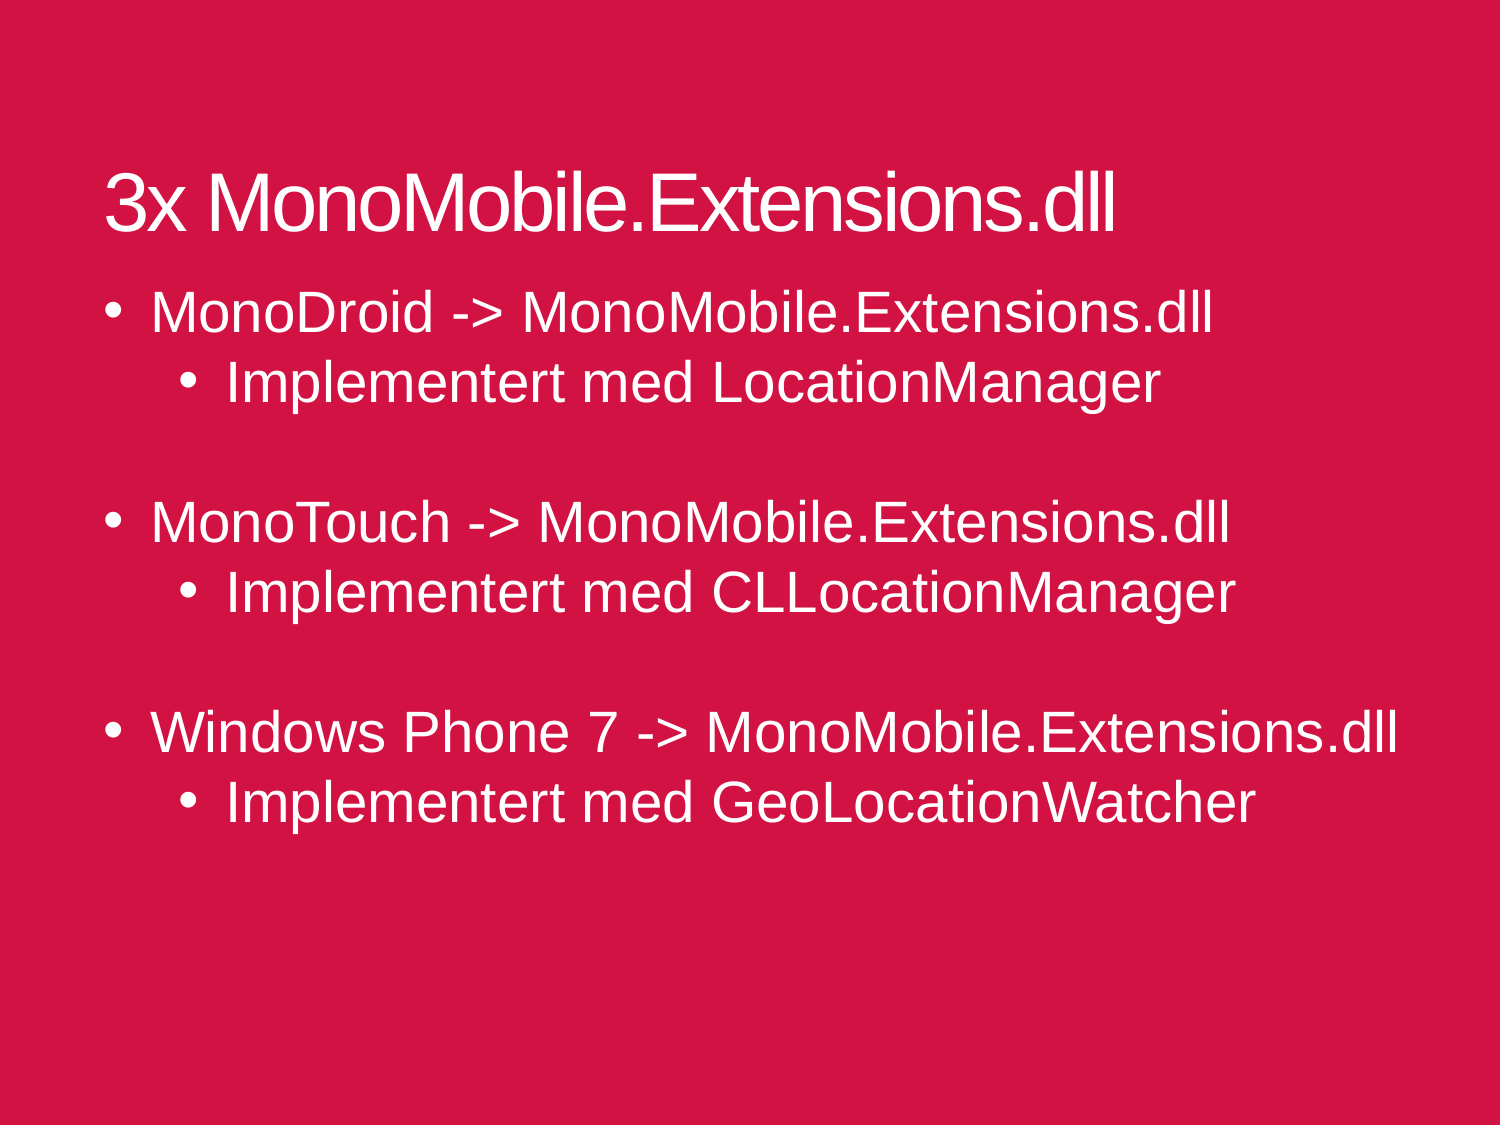

# 3x MonoMobile.Extensions.dll
MonoDroid -> MonoMobile.Extensions.dll
Implementert med LocationManager

MonoTouch -> MonoMobile.Extensions.dll
Implementert med CLLocationManager
Windows Phone 7 -> MonoMobile.Extensions.dll
Implementert med GeoLocationWatcher